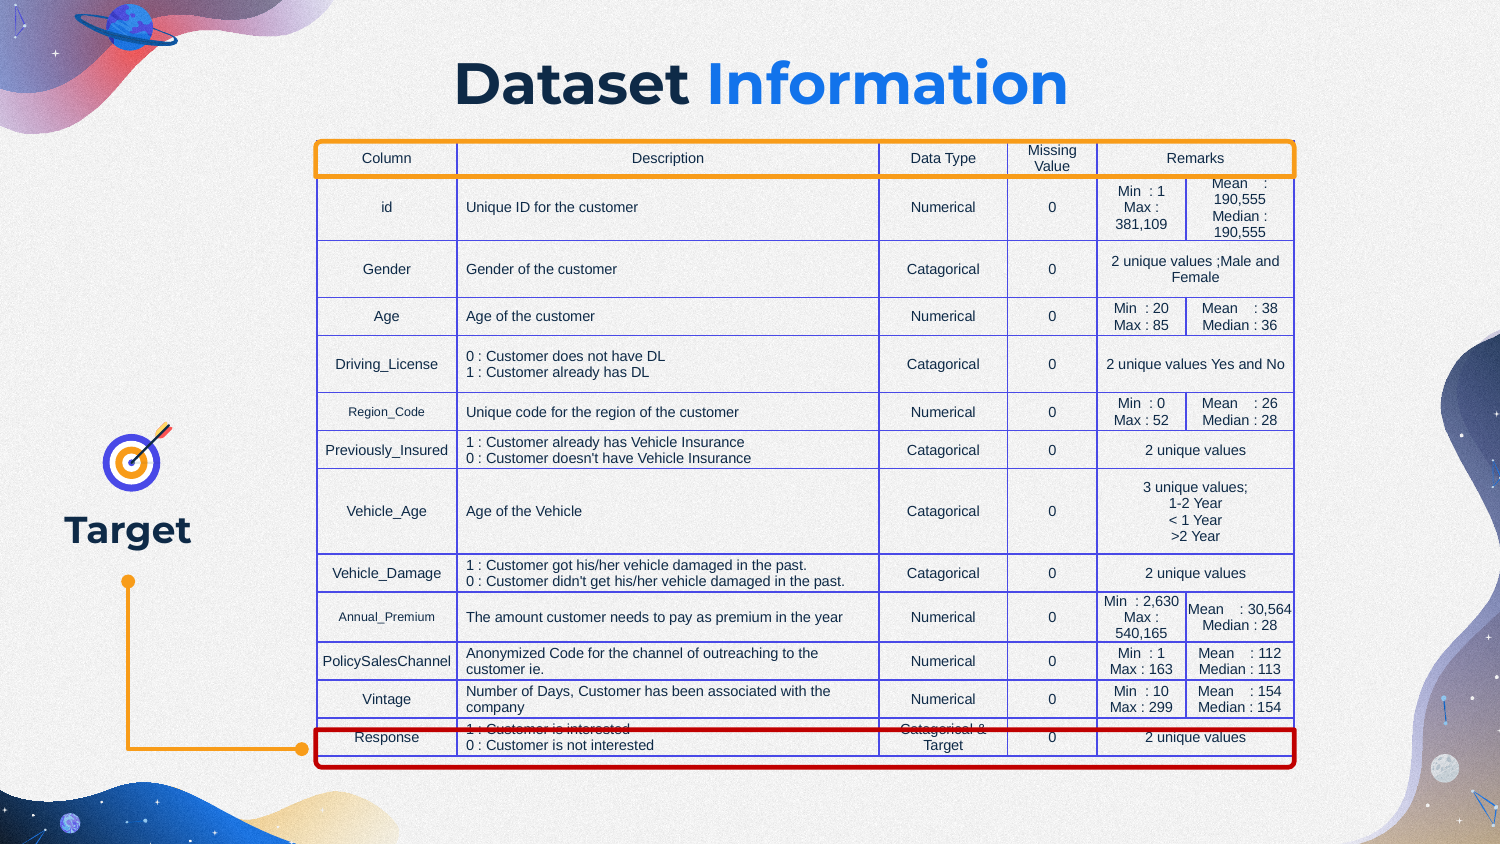

Dataset Information

| Column | Description | Data Type | Missing Value | Remarks |  |
| --- | --- | --- | --- | --- | --- |
| id | Unique ID for the customer | Numerical | 0 | Min : 1 Max : 381,109 | Mean : 190,555 Median : 190,555 |
| Gender | Gender of the customer | Catagorical | 0 | 2 unique values ;Male and Female |  |
| Age | Age of the customer | Numerical | 0 | Min : 20 Max : 85 | Mean : 38 Median : 36 |
| Driving\_License | 0 : Customer does not have DL 1 : Customer already has DL | Catagorical | 0 | 2 unique values Yes and No |  |
| Region\_Code | Unique code for the region of the customer | Numerical | 0 | Min : 0 Max : 52 | Mean : 26 Median : 28 |
| Previously\_Insured | 1 : Customer already has Vehicle Insurance 0 : Customer doesn't have Vehicle Insurance | Catagorical | 0 | 2 unique values |  |
| Vehicle\_Age | Age of the Vehicle | Catagorical | 0 | 3 unique values; 1-2 Year < 1 Year >2 Year |  |
| Vehicle\_Damage | 1 : Customer got his/her vehicle damaged in the past. 0 : Customer didn't get his/her vehicle damaged in the past. | Catagorical | 0 | 2 unique values |  |
| Annual\_Premium | The amount customer needs to pay as premium in the year | Numerical | 0 | Min : 2,630 Max : 540,165 | Mean : 30,564 Median : 28 |
| PolicySalesChannel | Anonymized Code for the channel of outreaching to the customer ie. | Numerical | 0 | Min : 1 Max : 163 | Mean : 112 Median : 113 |
| Vintage | Number of Days, Customer has been associated with the company | Numerical | 0 | Min : 10 Max : 299 | Mean : 154 Median : 154 |
| Response | 1 : Customer is interested 0 : Customer is not interested | Catagorical & Target | 0 | 2 unique values |  |

Target